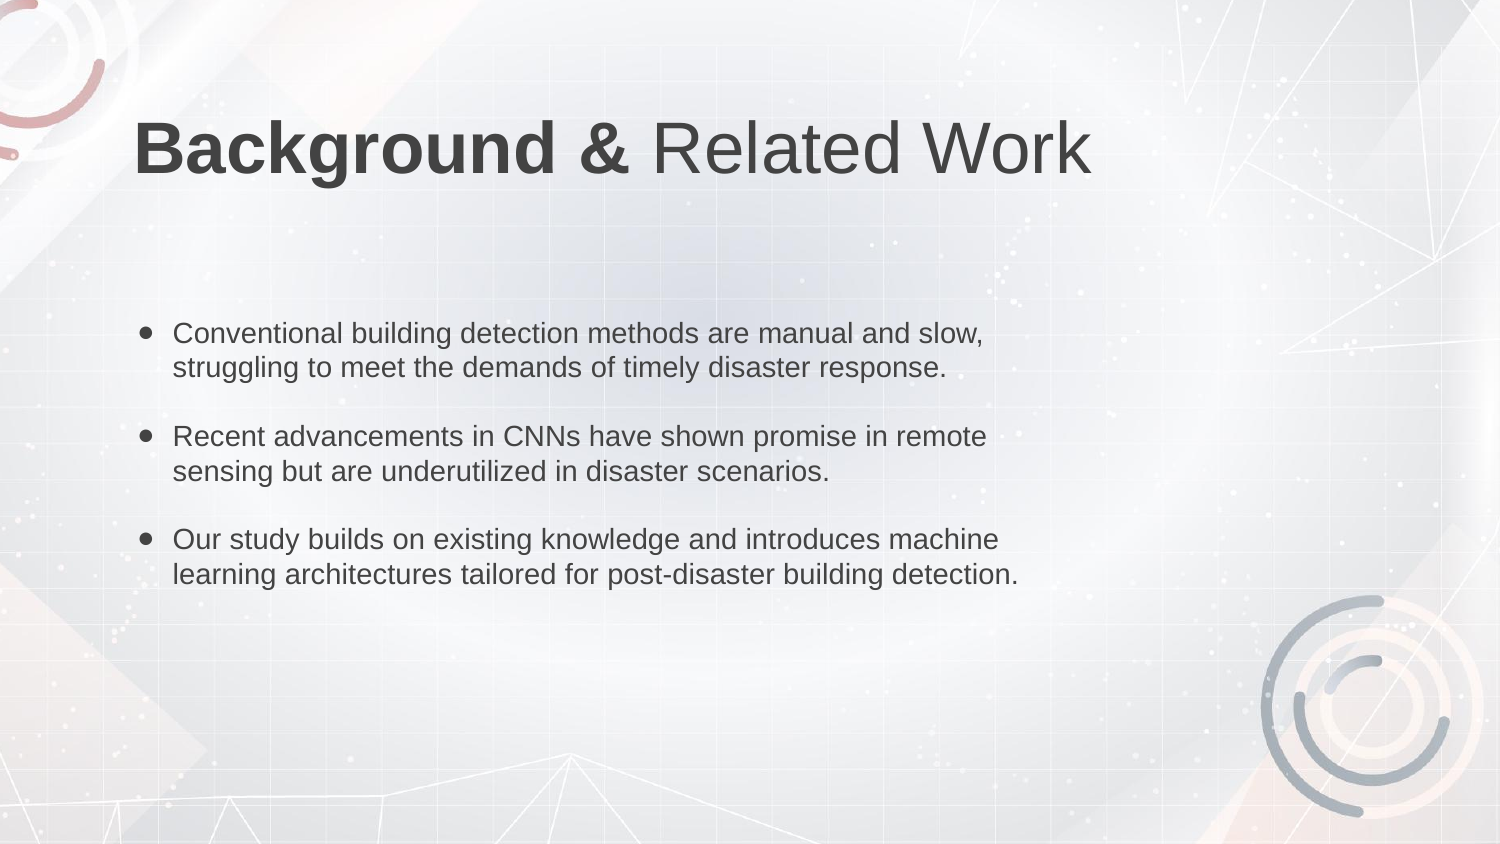

# Background & Related Work
Conventional building detection methods are manual and slow, struggling to meet the demands of timely disaster response.
Recent advancements in CNNs have shown promise in remote sensing but are underutilized in disaster scenarios.
Our study builds on existing knowledge and introduces machine learning architectures tailored for post-disaster building detection.